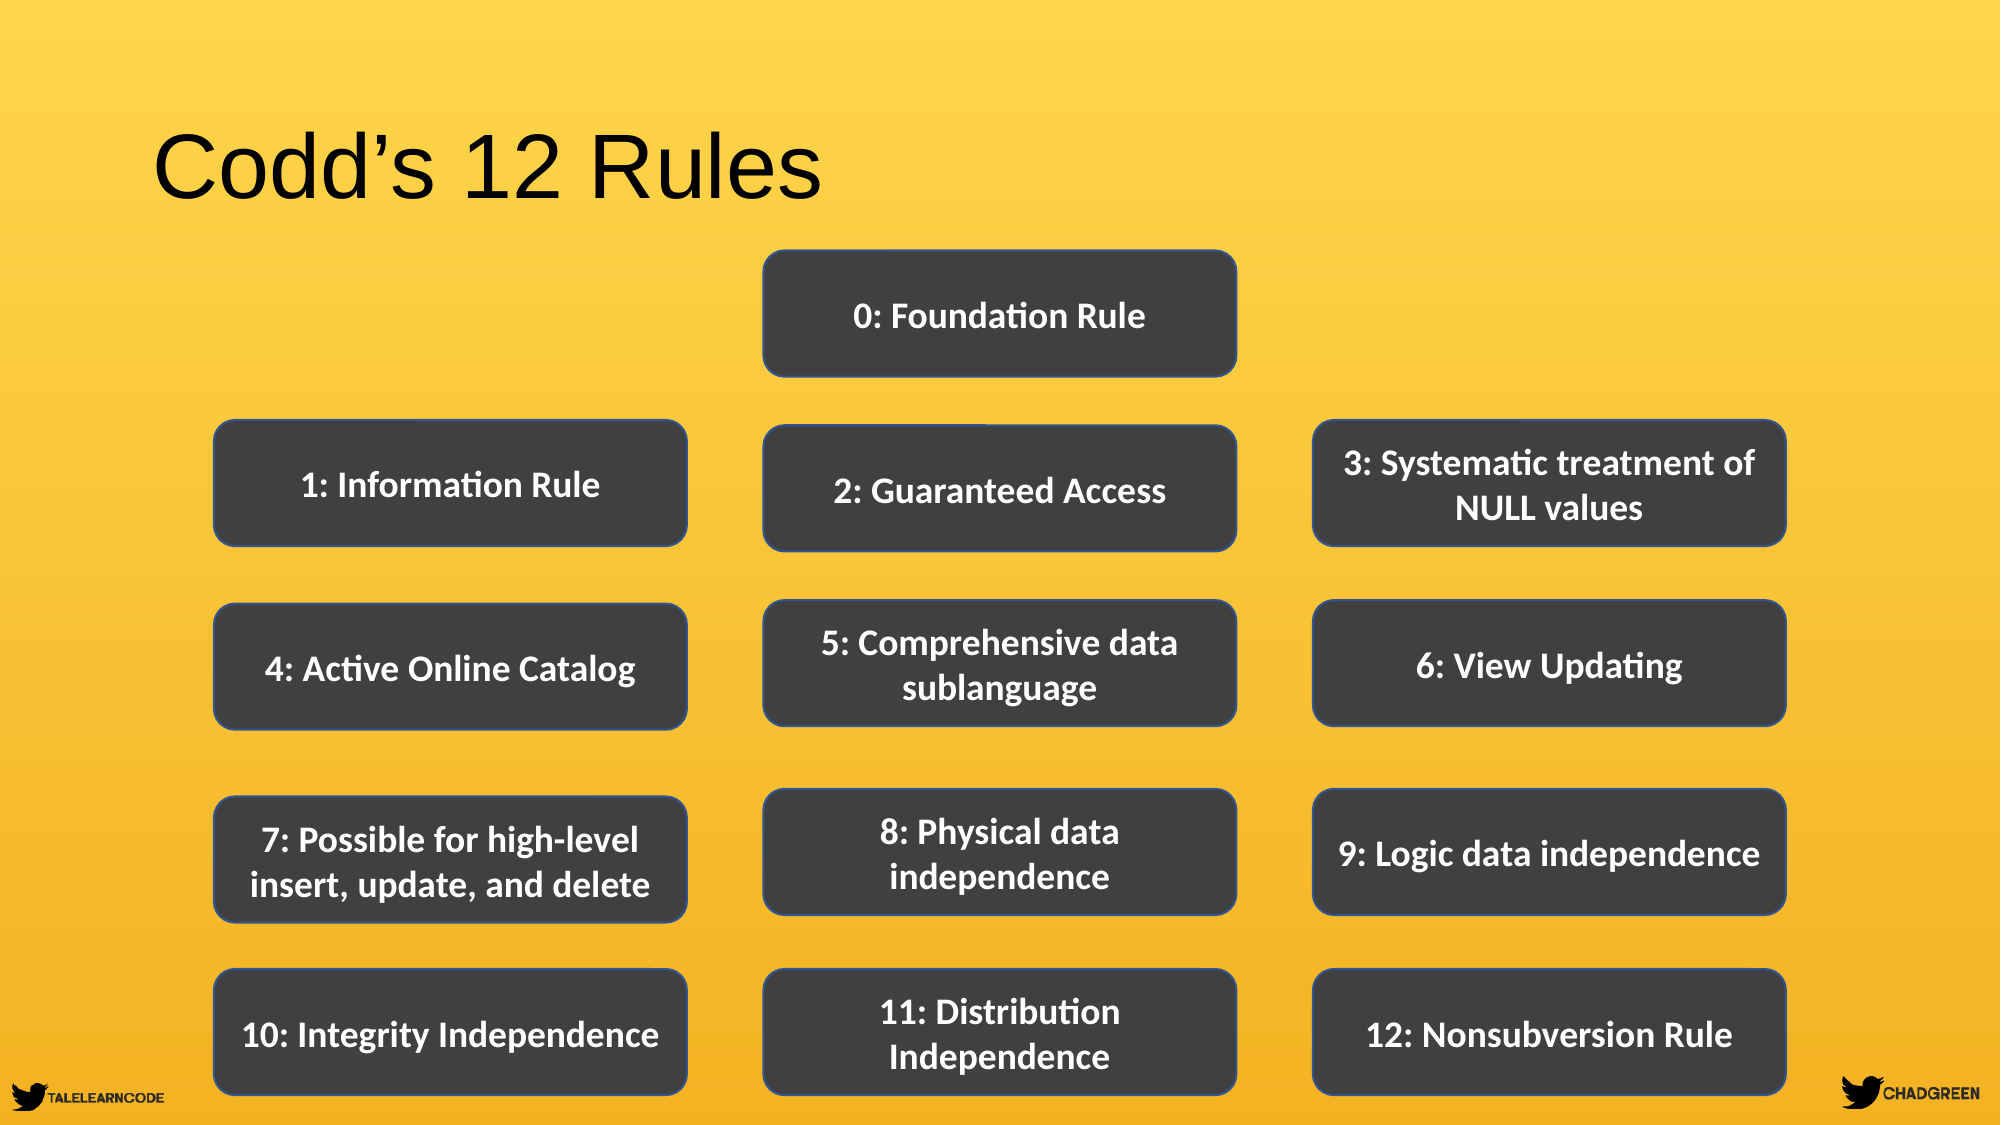

# Codd’s 12 Rules
0: Foundation Rule
1: Information Rule
3: Systematic treatment of NULL values
2: Guaranteed Access
6: View Updating
5: Comprehensive data sublanguage
4: Active Online Catalog
9: Logic data independence
8: Physical data independence
7: Possible for high-level insert, update, and delete
10: Integrity Independence
11: Distribution Independence
12: Nonsubversion Rule